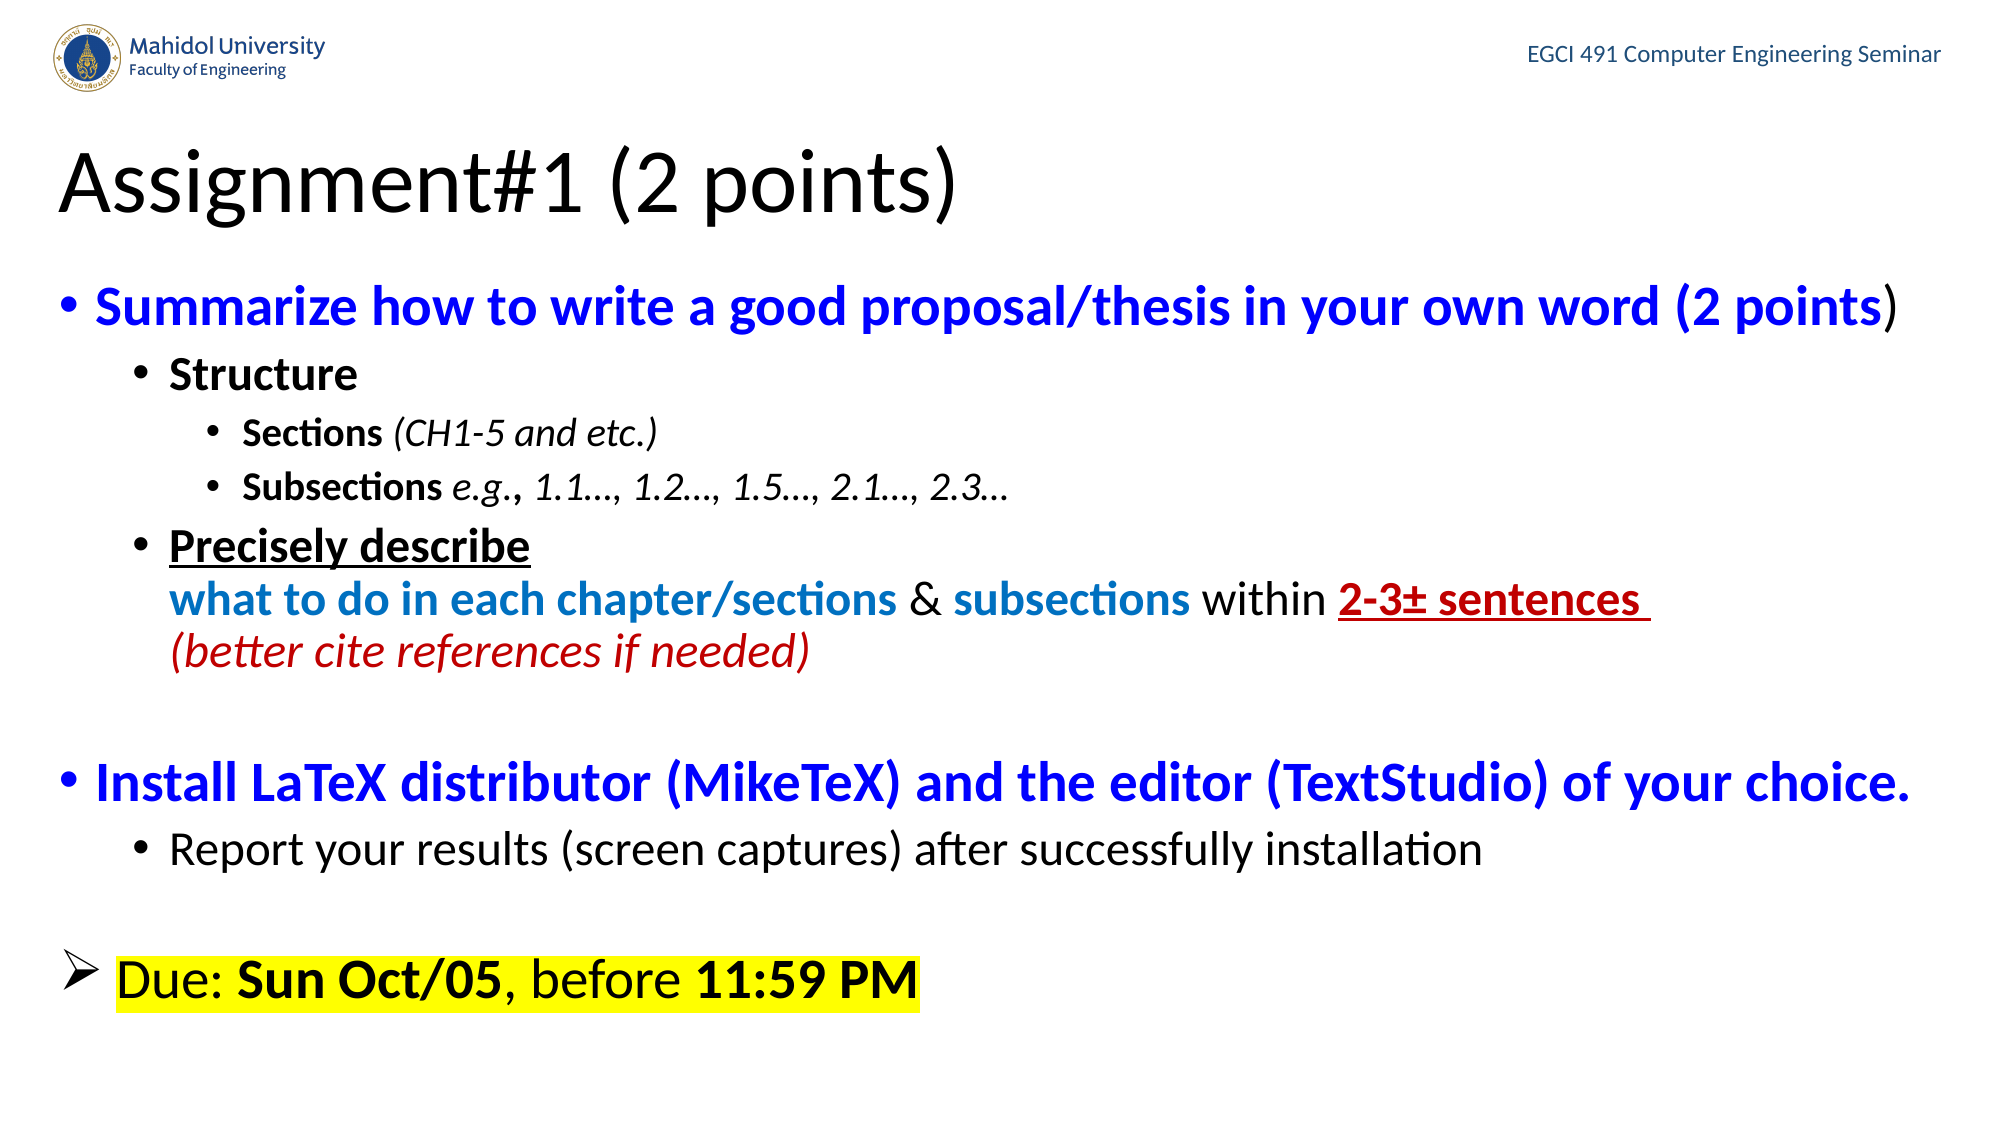

# Assignment#1 (2 points)
Summarize how to write a good proposal/thesis in your own word (2 points)
Structure
Sections (CH1-5 and etc.)
Subsections e.g., 1.1…, 1.2…, 1.5…, 2.1…, 2.3…
Precisely describe
what to do in each chapter/sections & subsections within 2-3± sentences
(better cite references if needed)
Install LaTeX distributor (MikeTeX) and the editor (TextStudio) of your choice.
Report your results (screen captures) after successfully installation
 Due: Sun Oct/05, before 11:59 PM